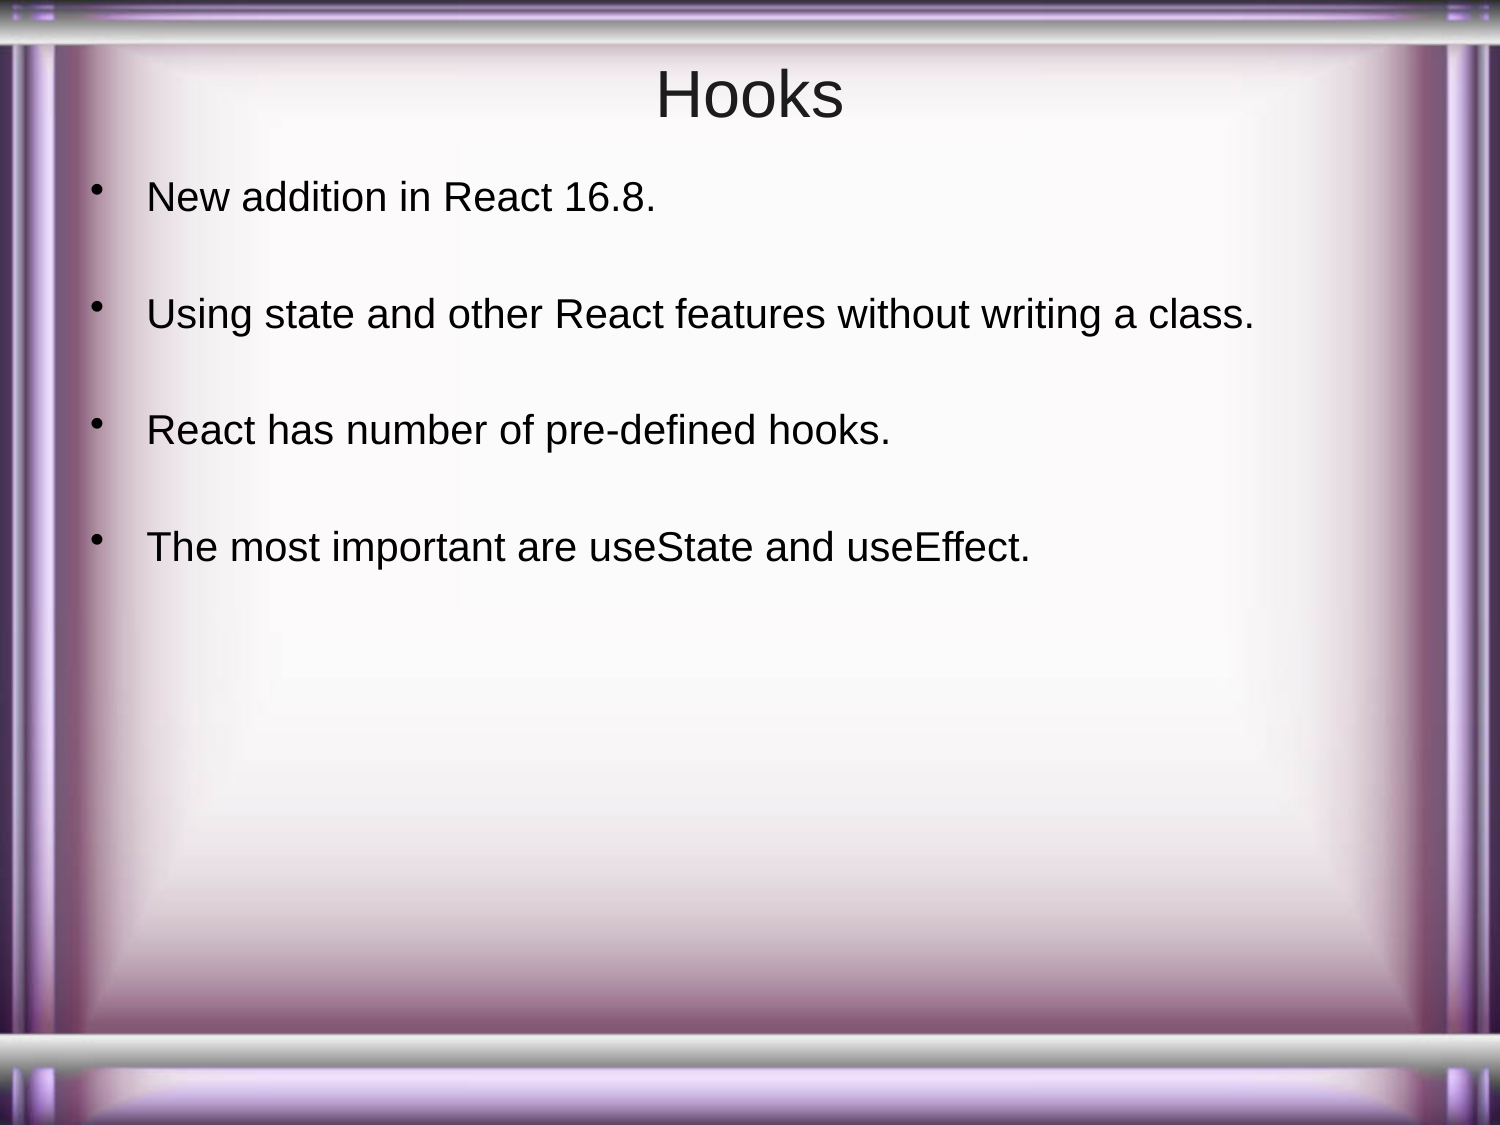

# Hooks
New addition in React 16.8.

Using state and other React features without writing a class.

React has number of pre-defined hooks.

The most important are useState and useEffect.